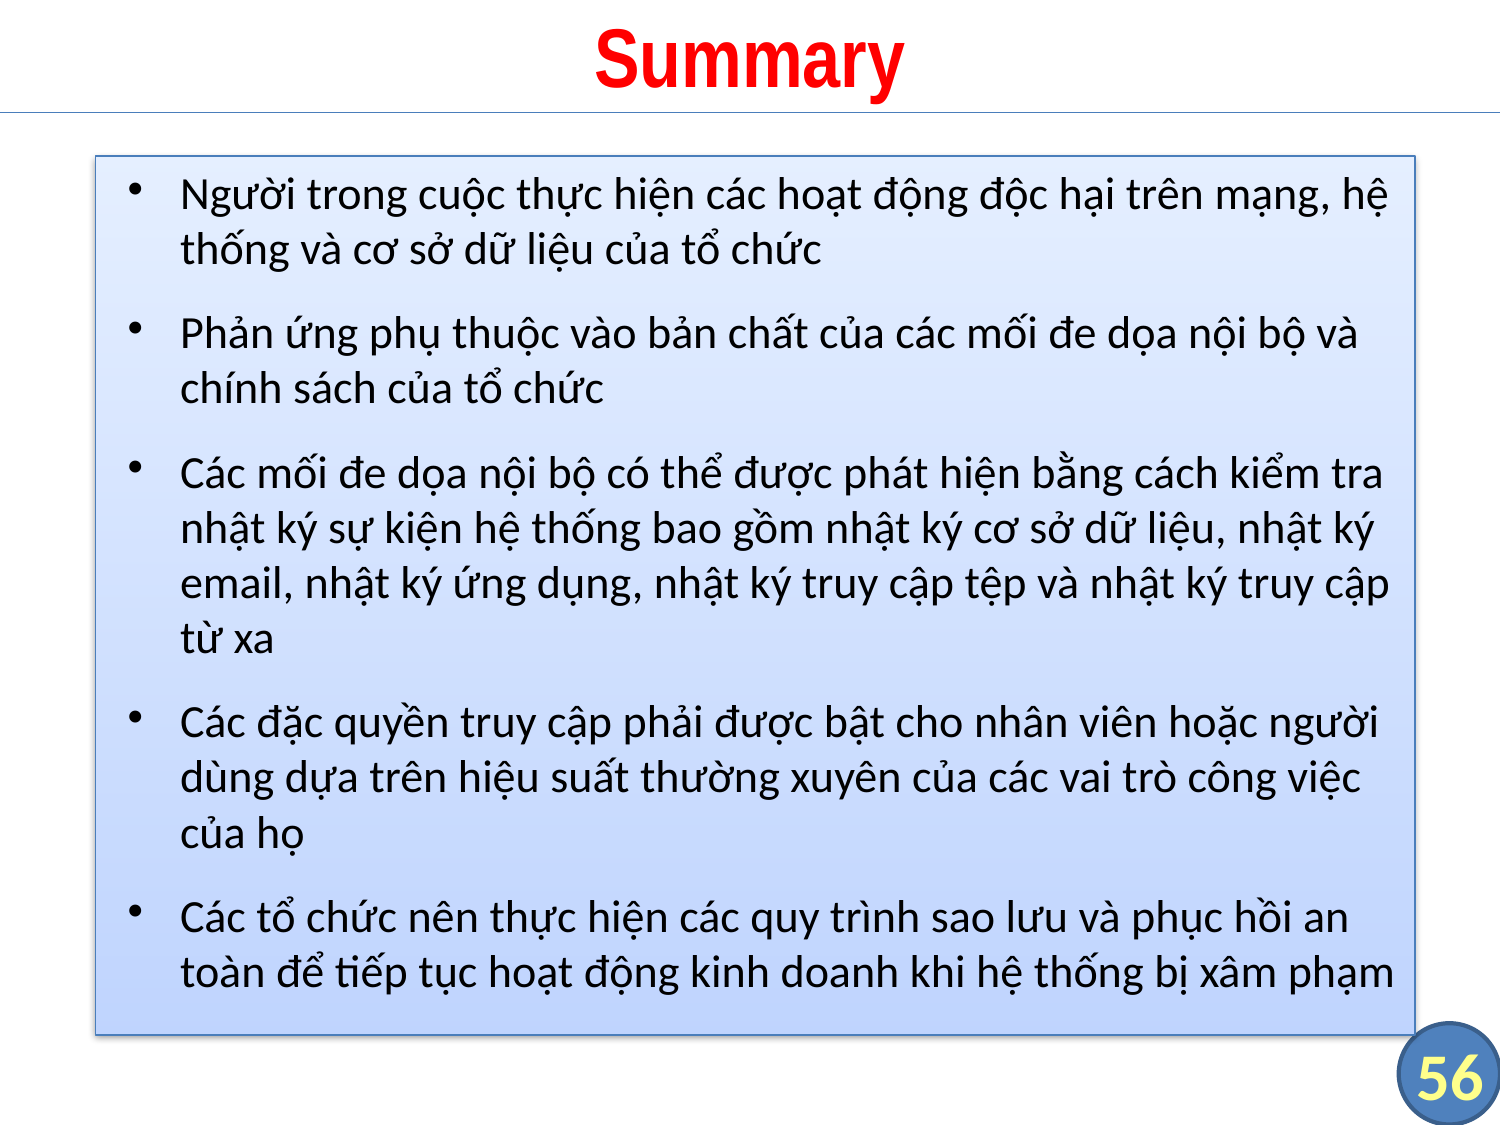

# Summary
Người trong cuộc thực hiện các hoạt động độc hại trên mạng, hệ thống và cơ sở dữ liệu của tổ chức
Phản ứng phụ thuộc vào bản chất của các mối đe dọa nội bộ và chính sách của tổ chức
Các mối đe dọa nội bộ có thể được phát hiện bằng cách kiểm tra nhật ký sự kiện hệ thống bao gồm nhật ký cơ sở dữ liệu, nhật ký email, nhật ký ứng dụng, nhật ký truy cập tệp và nhật ký truy cập từ xa
Các đặc quyền truy cập phải được bật cho nhân viên hoặc người dùng dựa trên hiệu suất thường xuyên của các vai trò công việc của họ
Các tổ chức nên thực hiện các quy trình sao lưu và phục hồi an toàn để tiếp tục hoạt động kinh doanh khi hệ thống bị xâm phạm
56